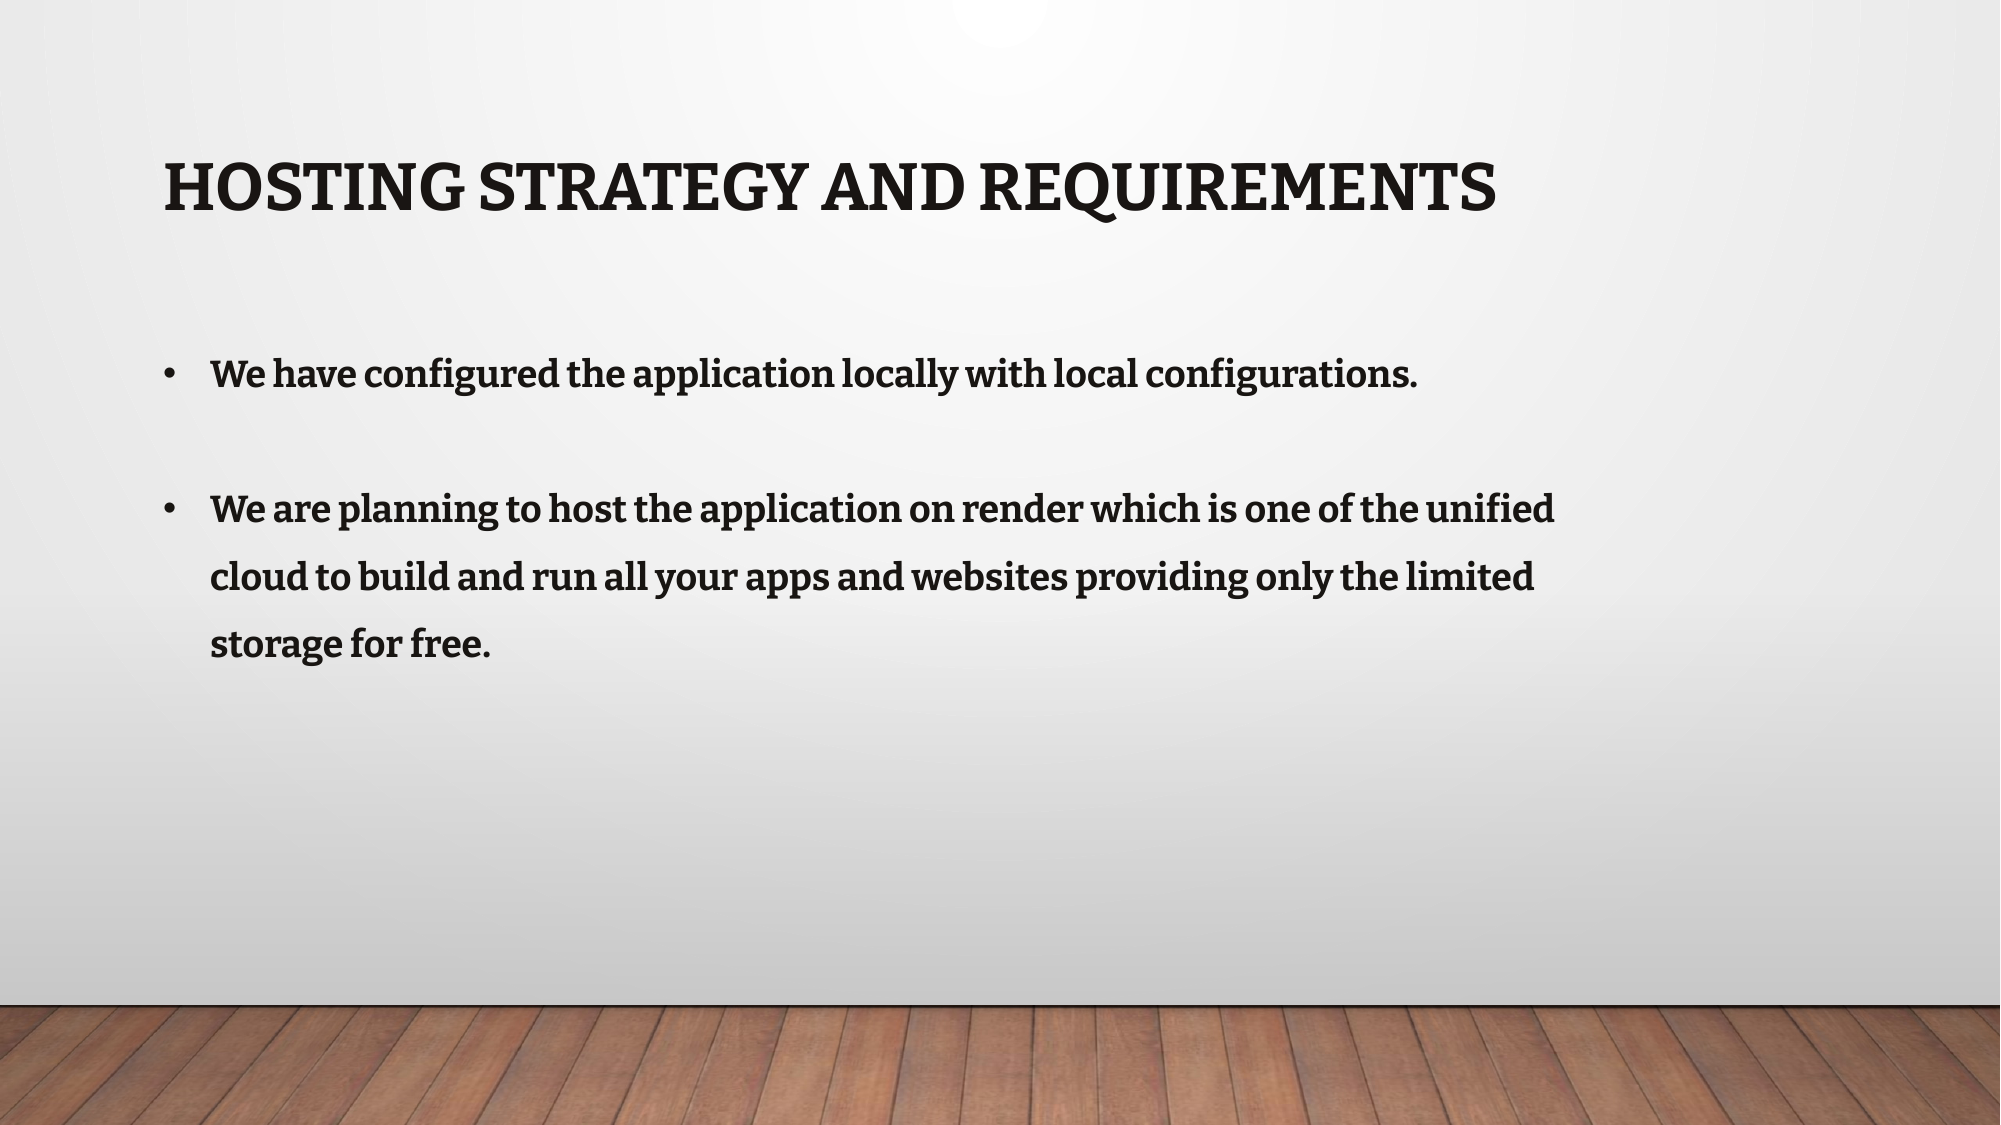

# Hosting strategy and requirements
We have configured the application locally with local configurations.

We are planning to host the application on render which is one of the unified cloud to build and run all your apps and websites providing only the limited storage for free.